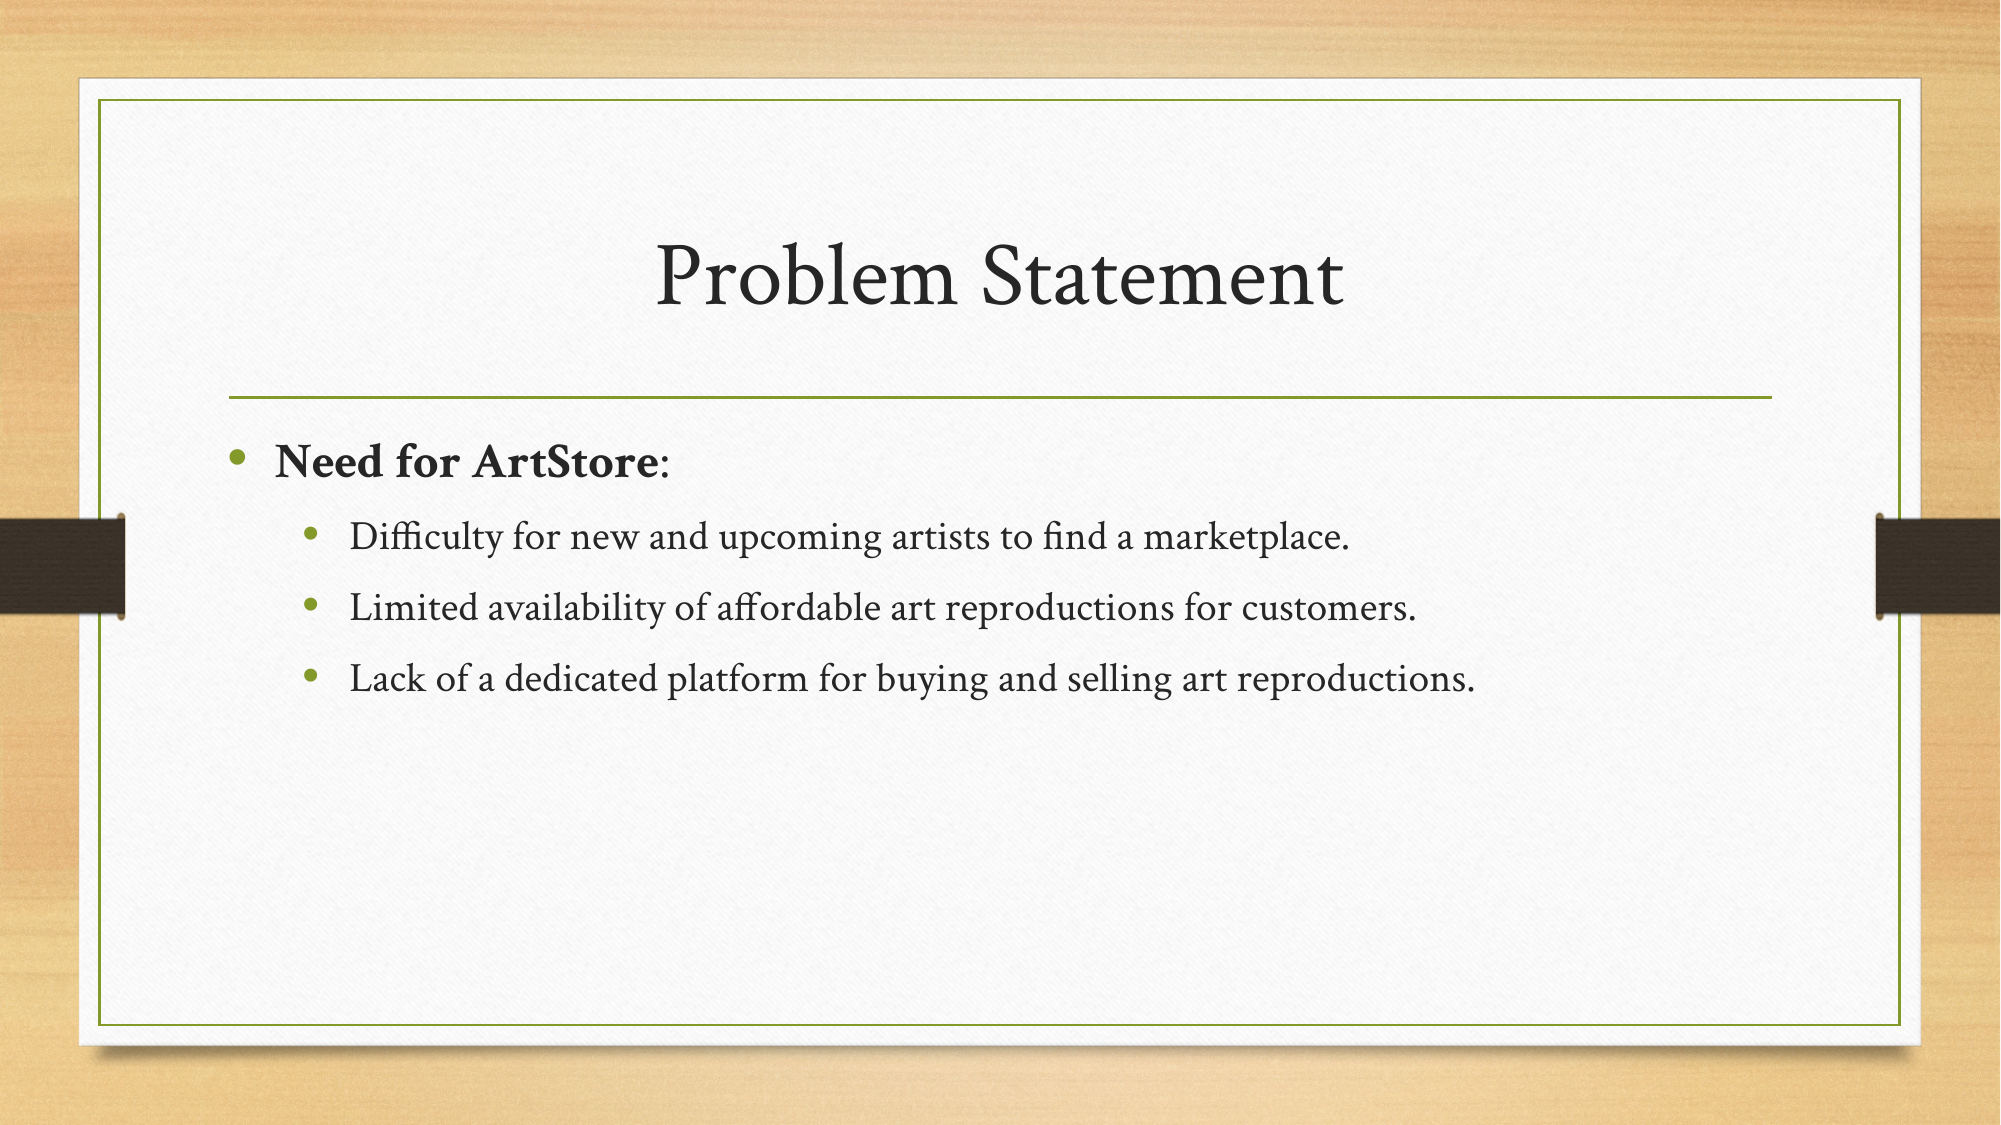

# Problem Statement
Need for ArtStore:
Difficulty for new and upcoming artists to find a marketplace.
Limited availability of affordable art reproductions for customers.
Lack of a dedicated platform for buying and selling art reproductions.